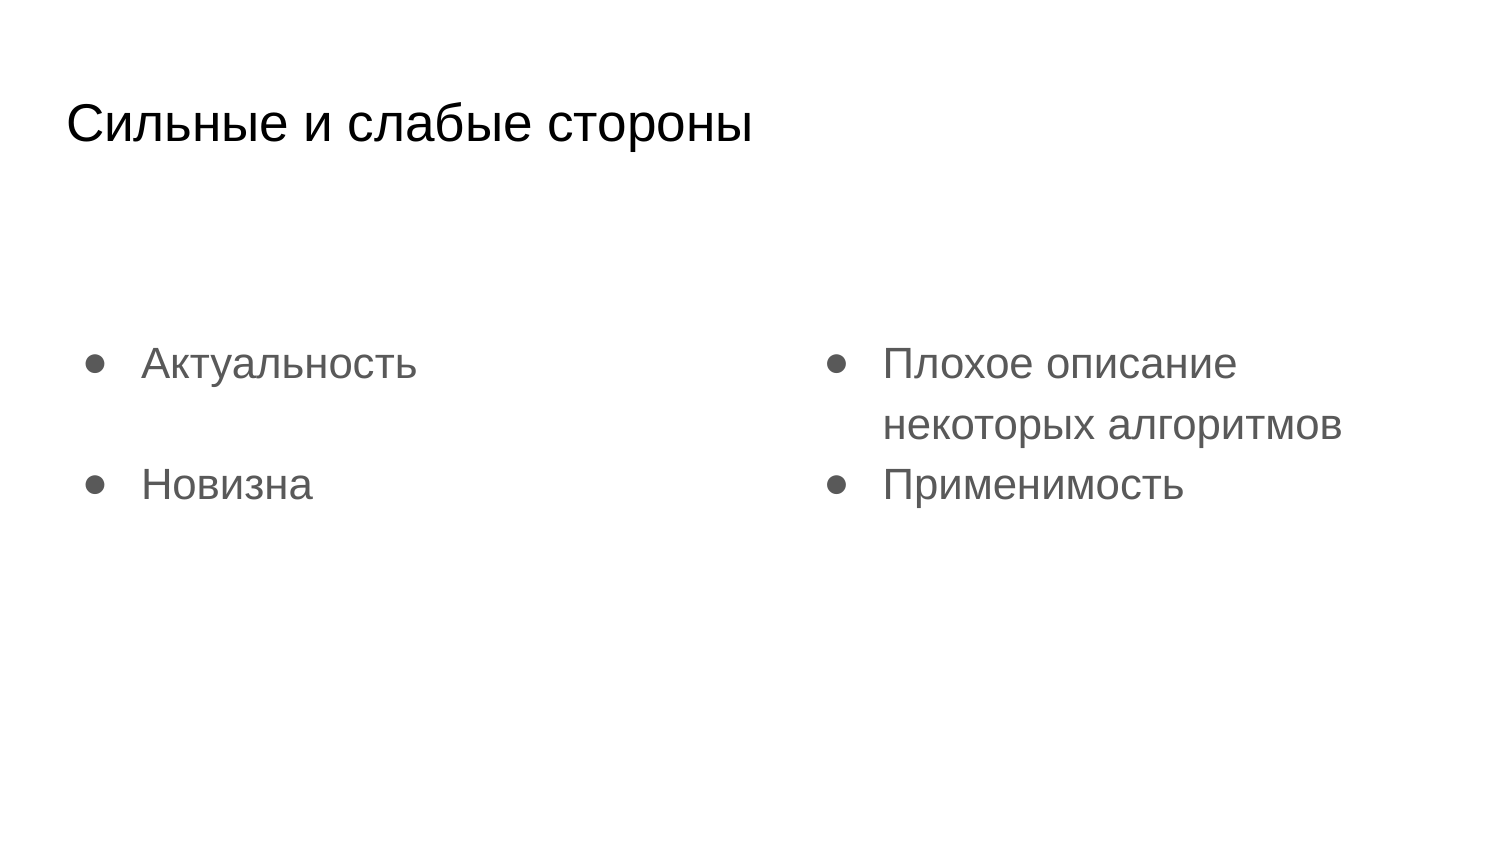

# Сильные и слабые стороны
Актуальность
Новизна
Плохое описание некоторых алгоритмов
Применимость